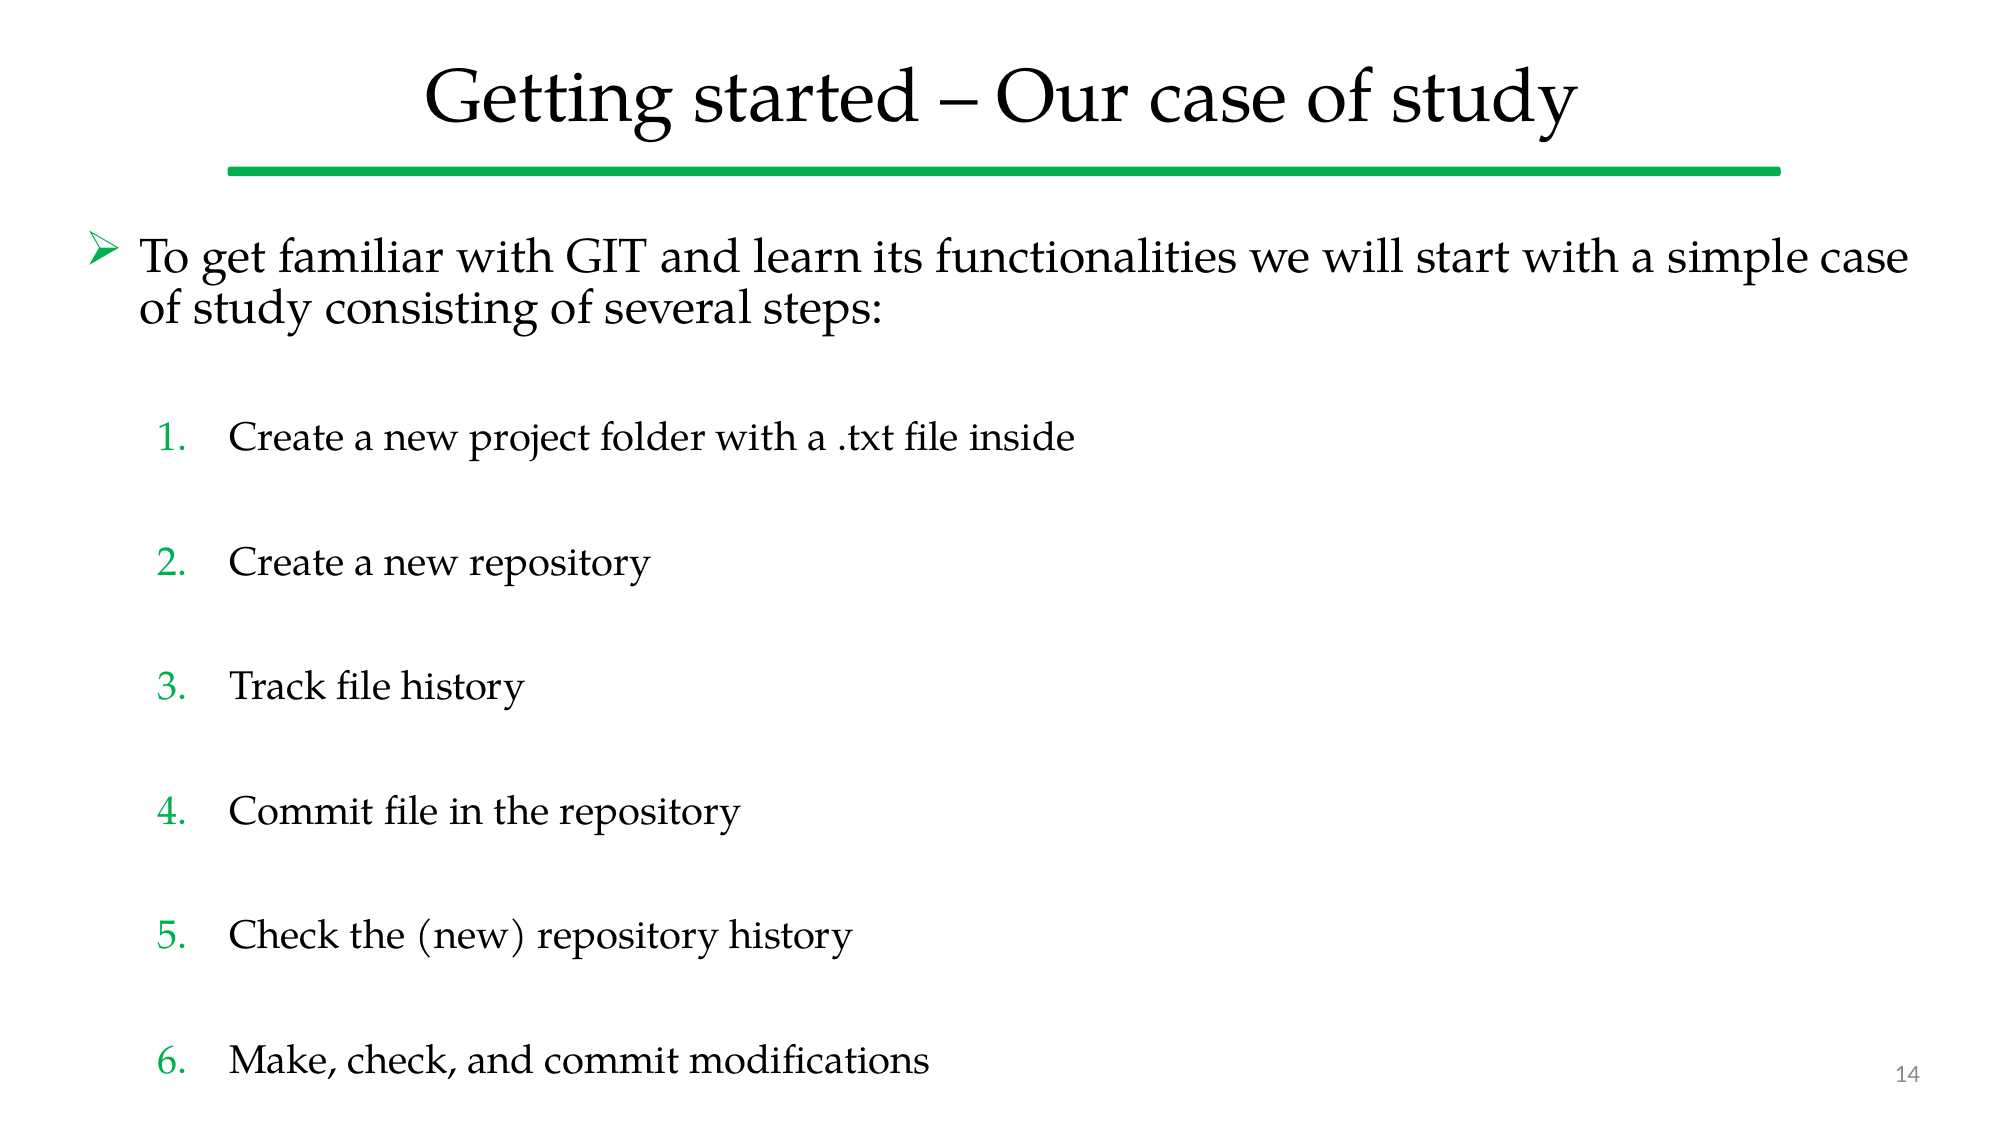

# Getting started – Our case of study
To get familiar with GIT and learn its functionalities we will start with a simple case of study consisting of several steps:

Create a new project folder with a .txt file inside

Create a new repository

Track file history

Commit file in the repository

Check the (new) repository history

Make, check, and commit modifications

14